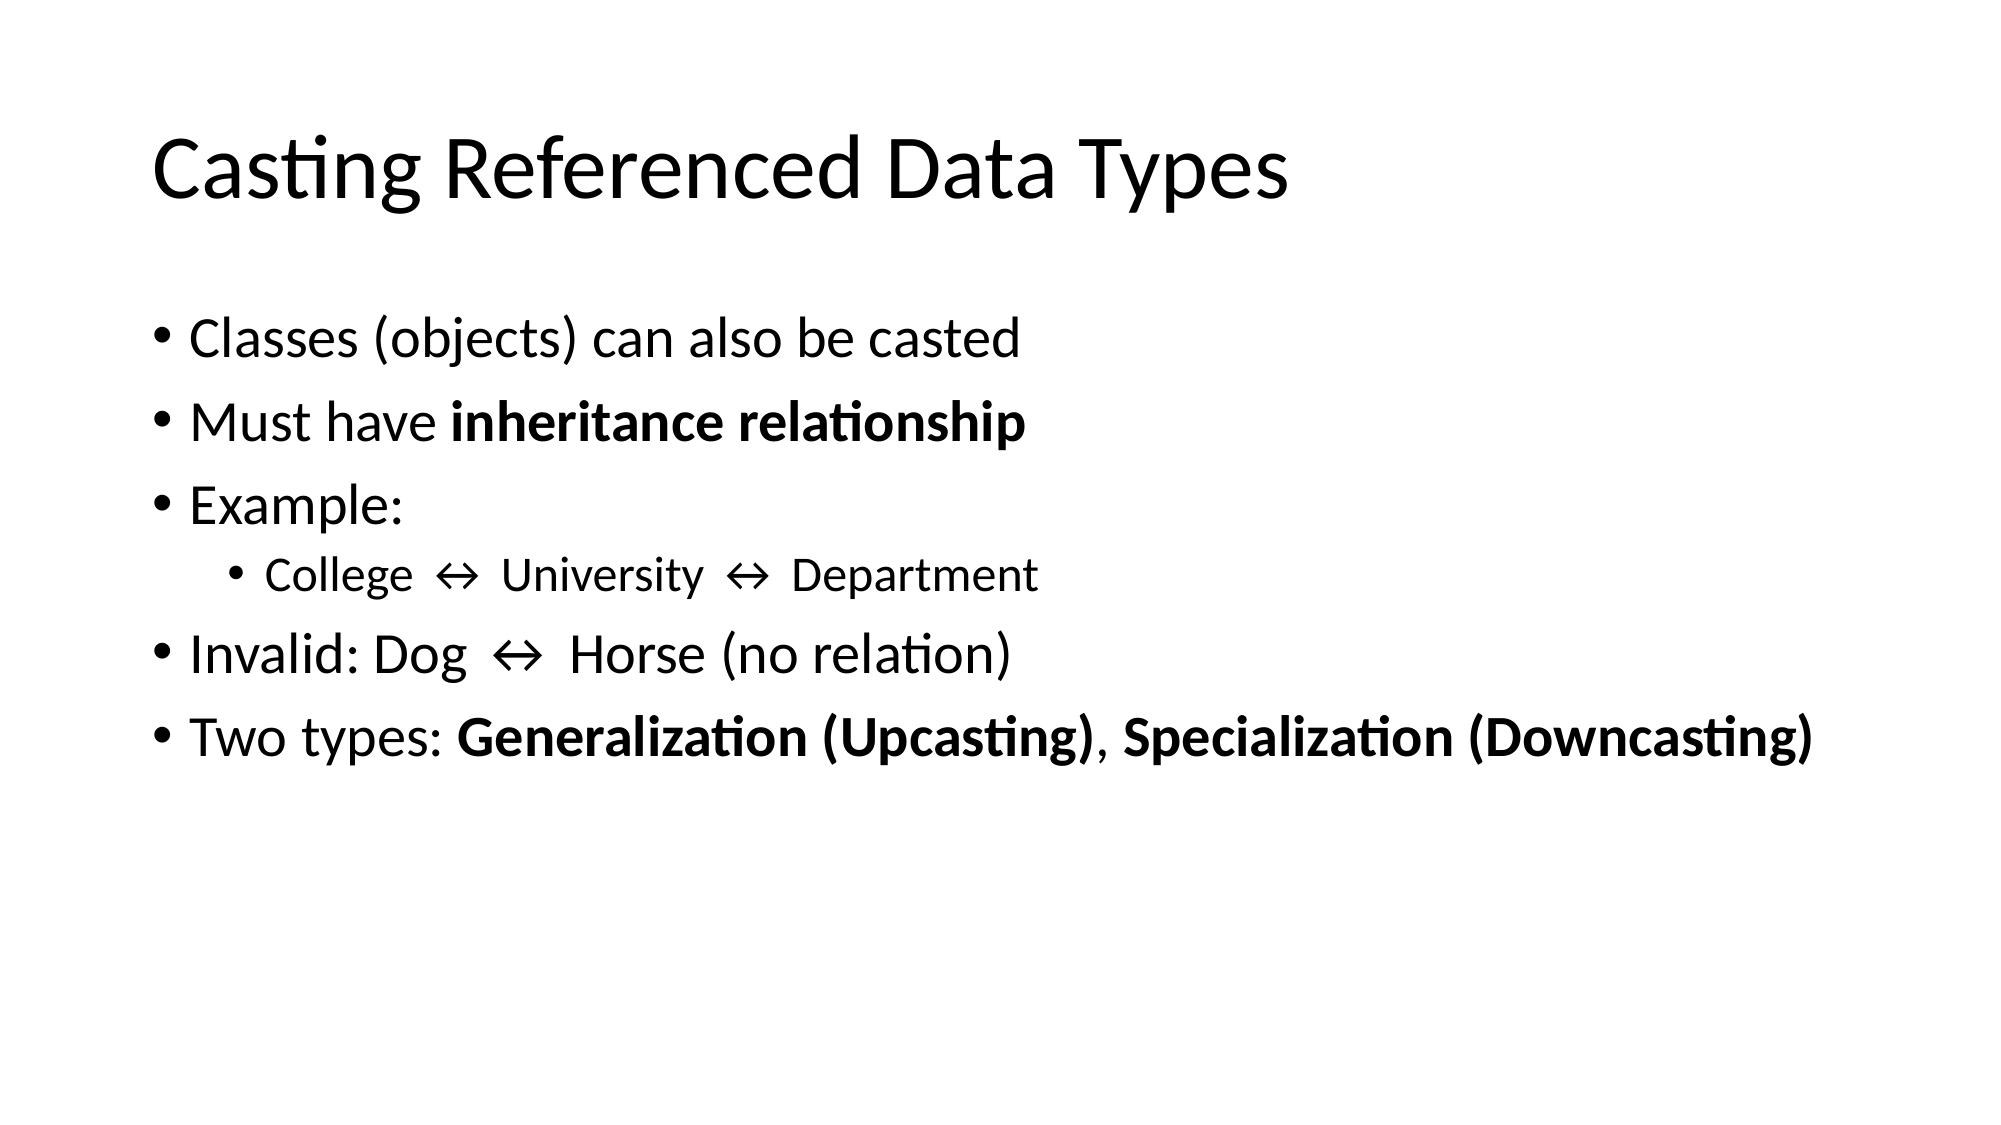

# Casting Referenced Data Types
Classes (objects) can also be casted
Must have inheritance relationship
Example:
College ↔ University ↔ Department
Invalid: Dog ↔ Horse (no relation)
Two types: Generalization (Upcasting), Specialization (Downcasting)